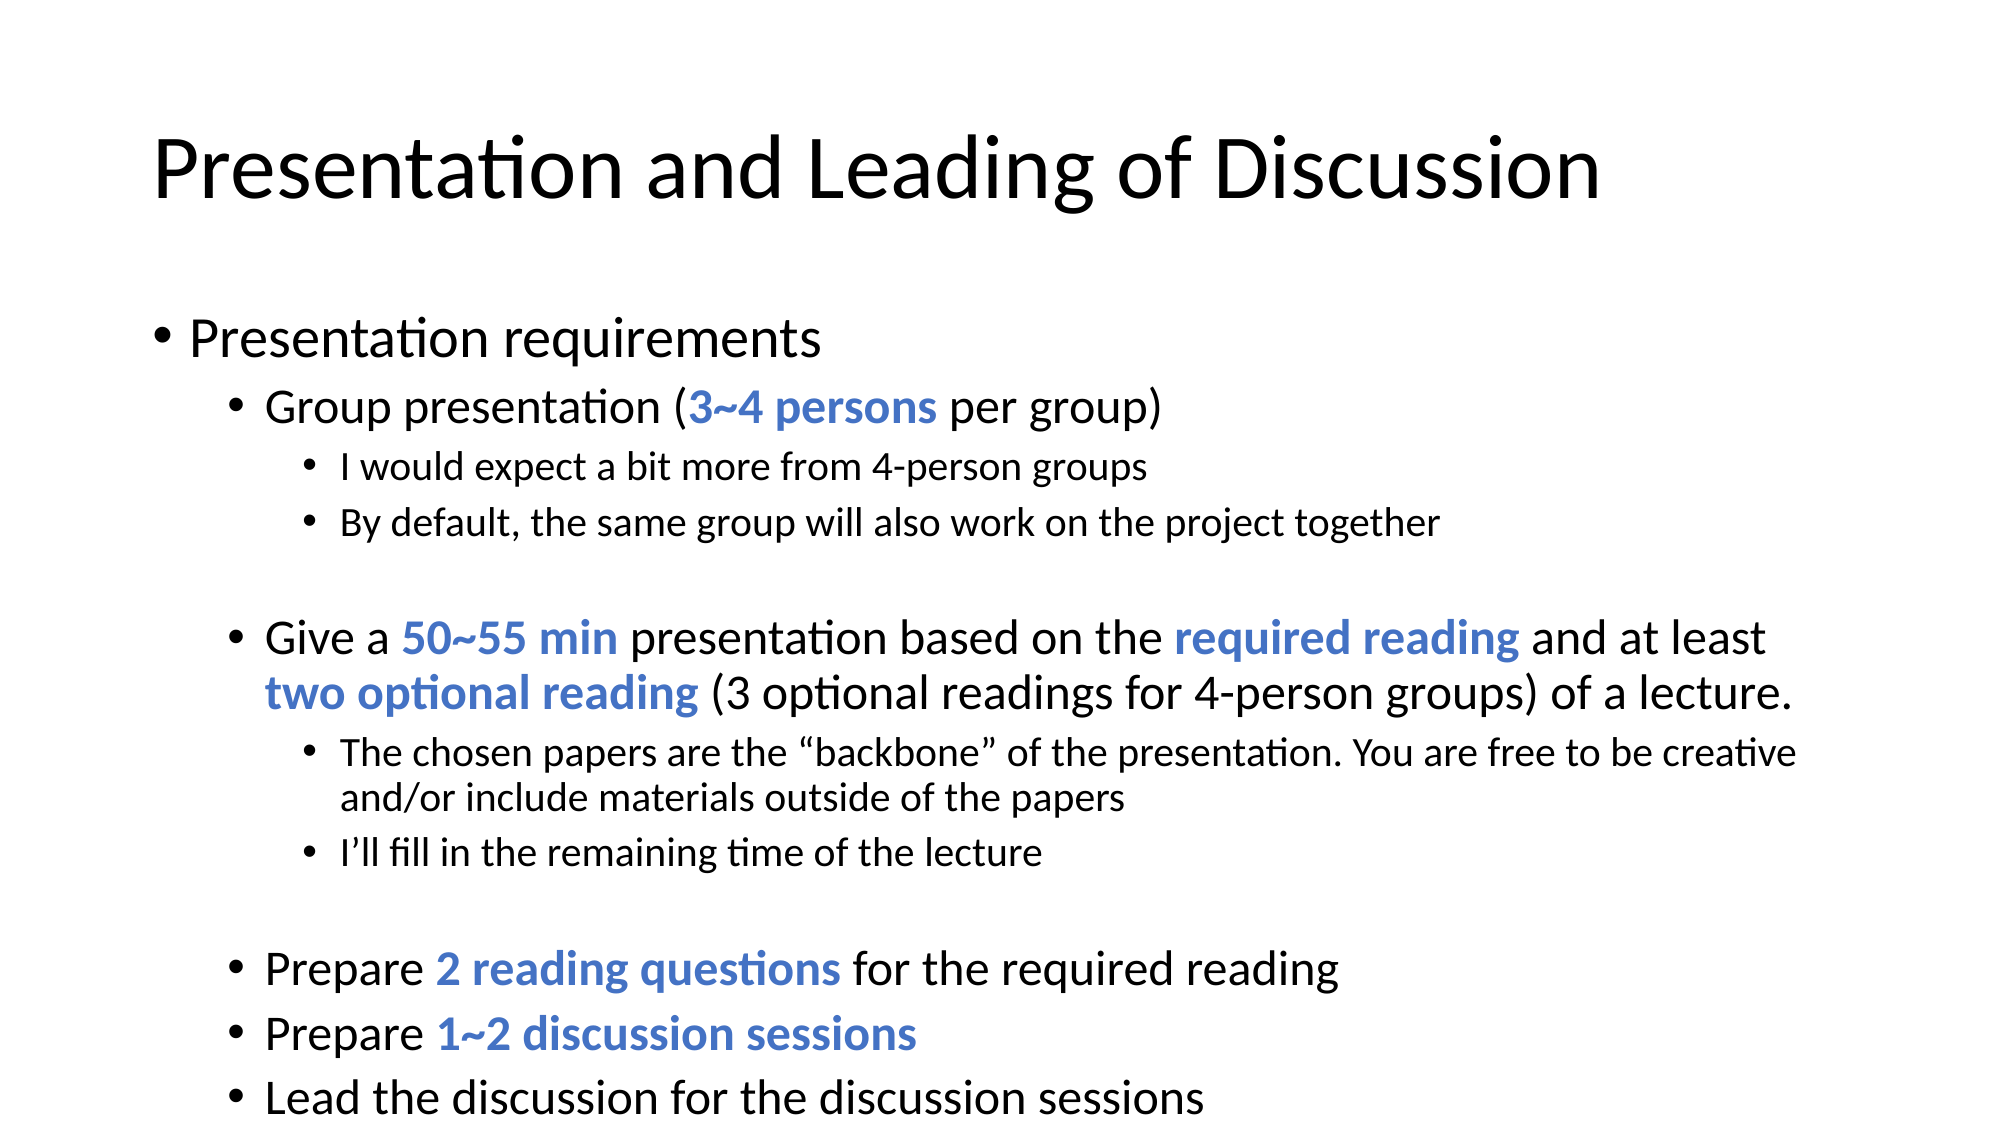

# Presentation and Leading of Discussion
Presentation requirements
Group presentation (3~4 persons per group)
I would expect a bit more from 4-person groups
By default, the same group will also work on the project together

Give a 50~55 min presentation based on the required reading and at least two optional reading (3 optional readings for 4-person groups) of a lecture.
The chosen papers are the “backbone” of the presentation. You are free to be creative and/or include materials outside of the papers
I’ll fill in the remaining time of the lecture

Prepare 2 reading questions for the required reading
Prepare 1~2 discussion sessions
Lead the discussion for the discussion sessions